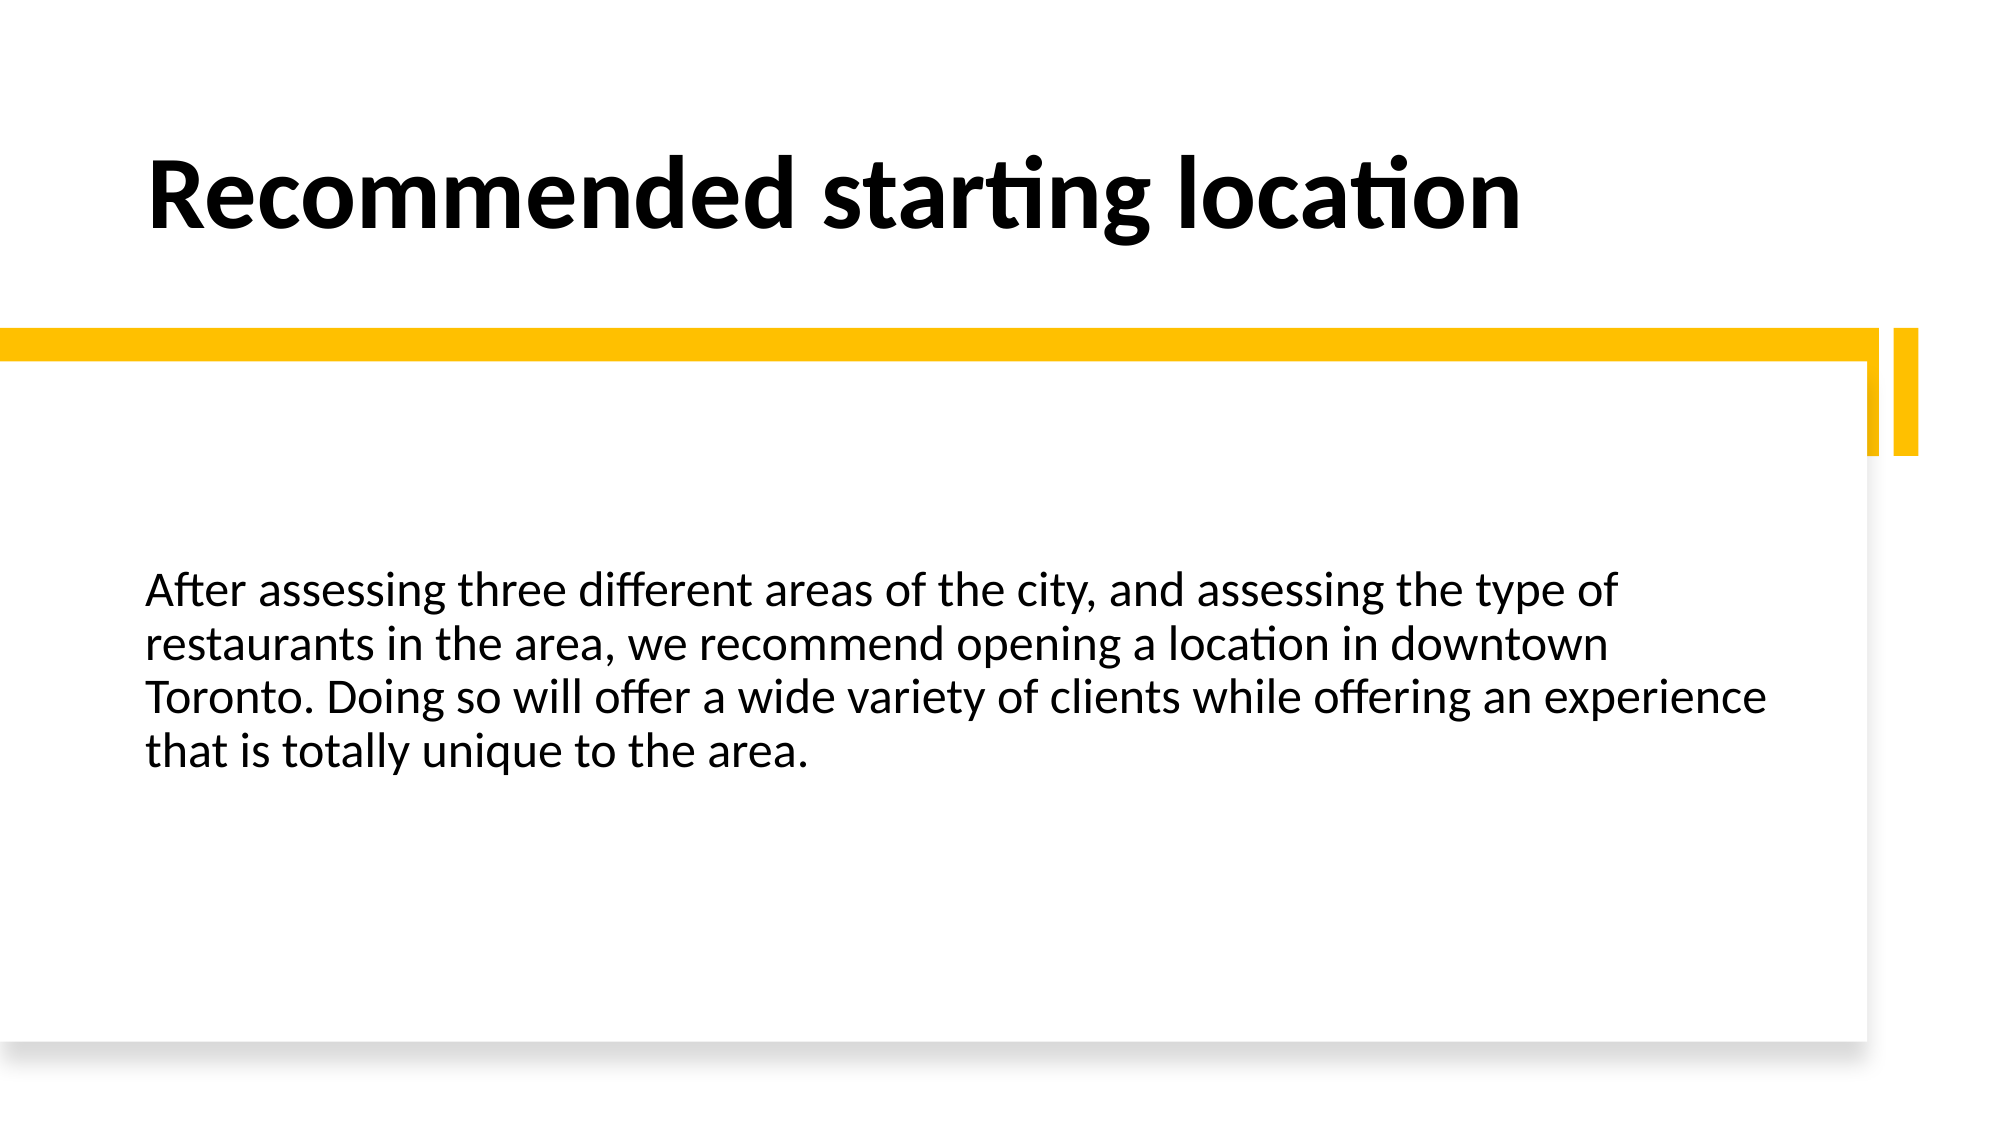

# Recommended starting location

After assessing three different areas of the city, and assessing the type of restaurants in the area, we recommend opening a location in downtown Toronto. Doing so will offer a wide variety of clients while offering an experience that is totally unique to the area.